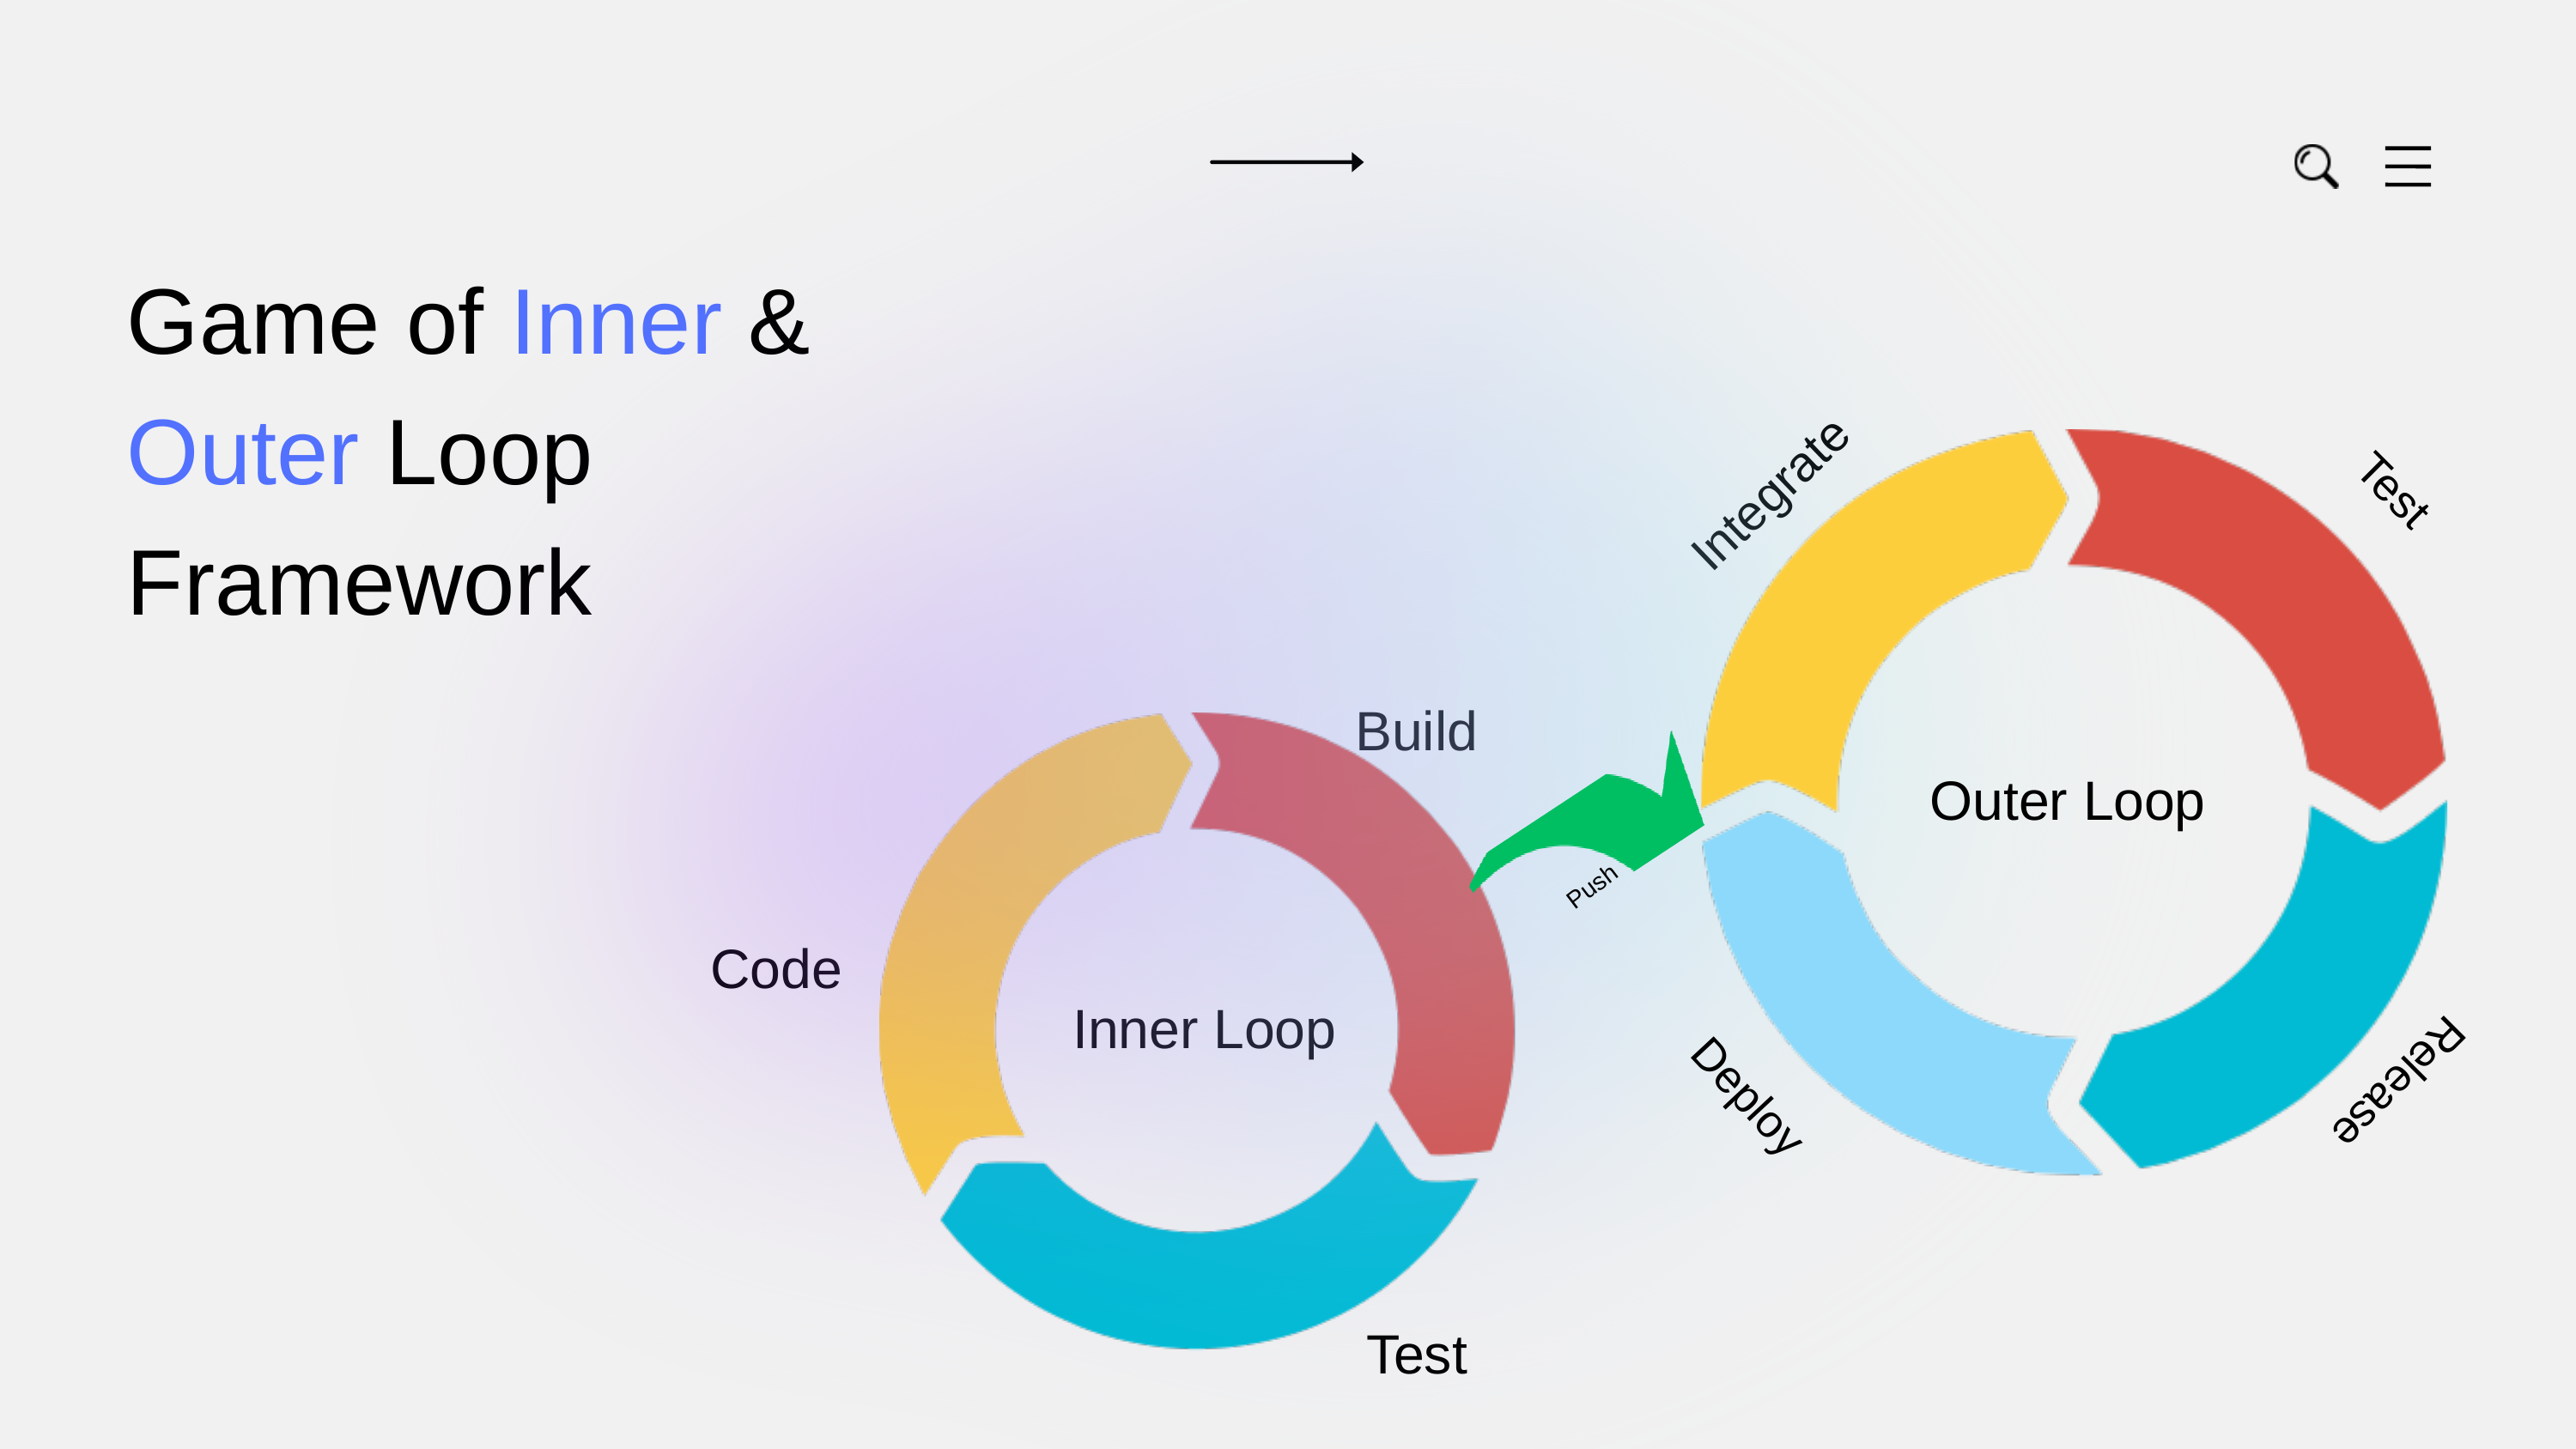

Test
Outer Loop
Release
Deploy

Game of Inner & Outer Loop Framework
Integrate
Build

Code
Test

Push
Inner Loop